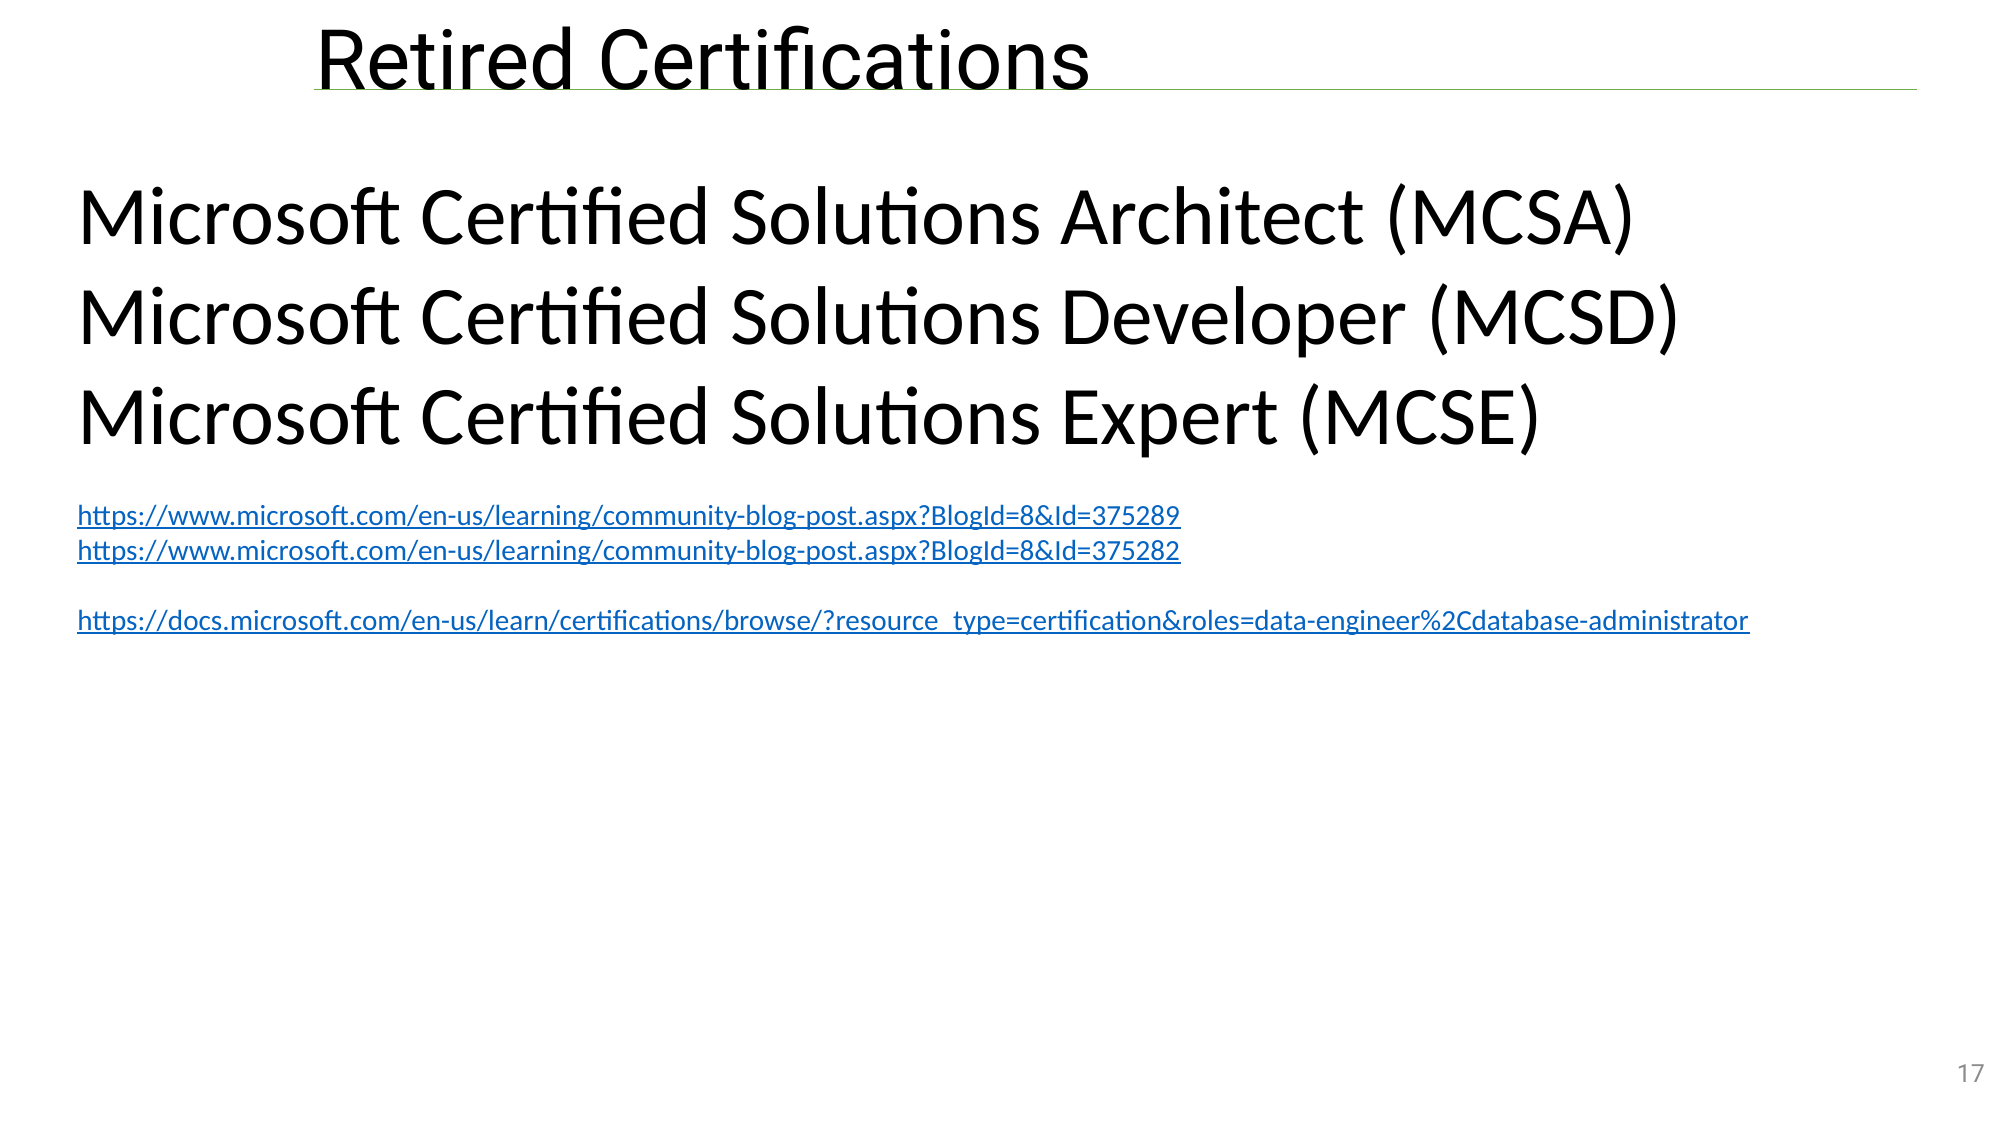

# Retired Certifications
Microsoft Certified Solutions Architect (MCSA)
Microsoft Certified Solutions Developer (MCSD)
Microsoft Certified Solutions Expert (MCSE)

https://www.microsoft.com/en-us/learning/community-blog-post.aspx?BlogId=8&Id=375289
https://www.microsoft.com/en-us/learning/community-blog-post.aspx?BlogId=8&Id=375282

https://docs.microsoft.com/en-us/learn/certifications/browse/?resource_type=certification&roles=data-engineer%2Cdatabase-administrator

17